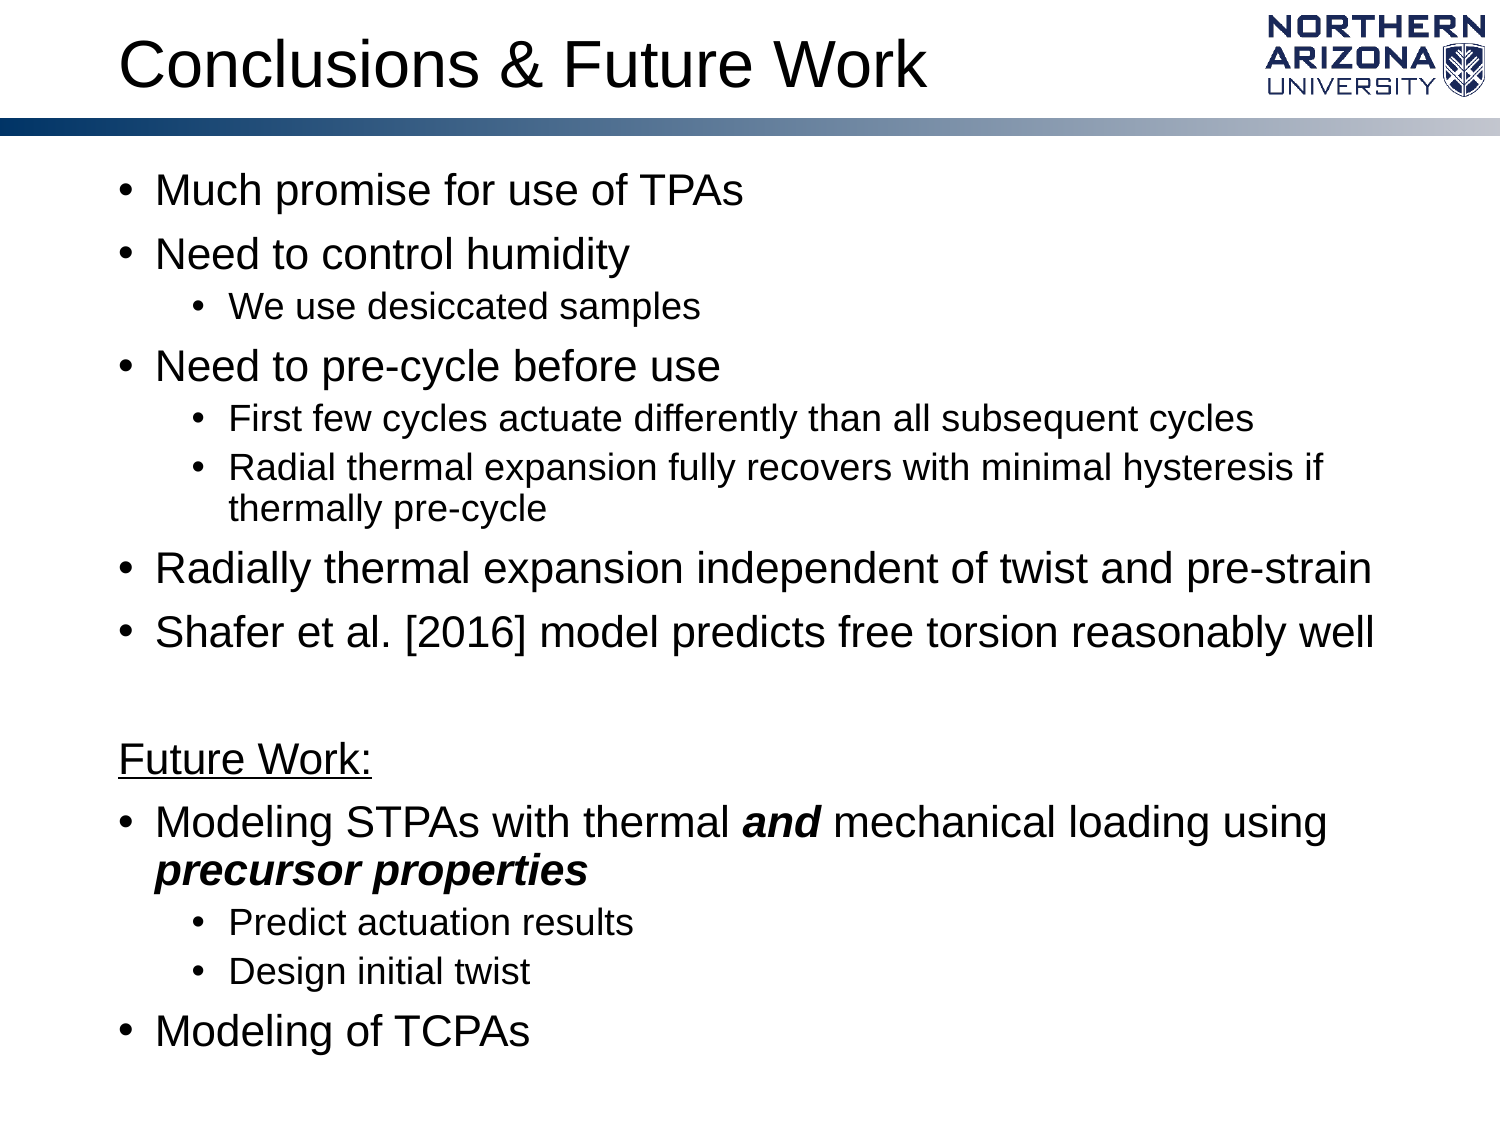

# Conclusions & Future Work
Much promise for use of TPAs
Need to control humidity
We use desiccated samples
Need to pre-cycle before use
First few cycles actuate differently than all subsequent cycles
Radial thermal expansion fully recovers with minimal hysteresis if thermally pre-cycle
Radially thermal expansion independent of twist and pre-strain
Shafer et al. [2016] model predicts free torsion reasonably well

Future Work:
Modeling STPAs with thermal and mechanical loading using precursor properties
Predict actuation results
Design initial twist
Modeling of TCPAs